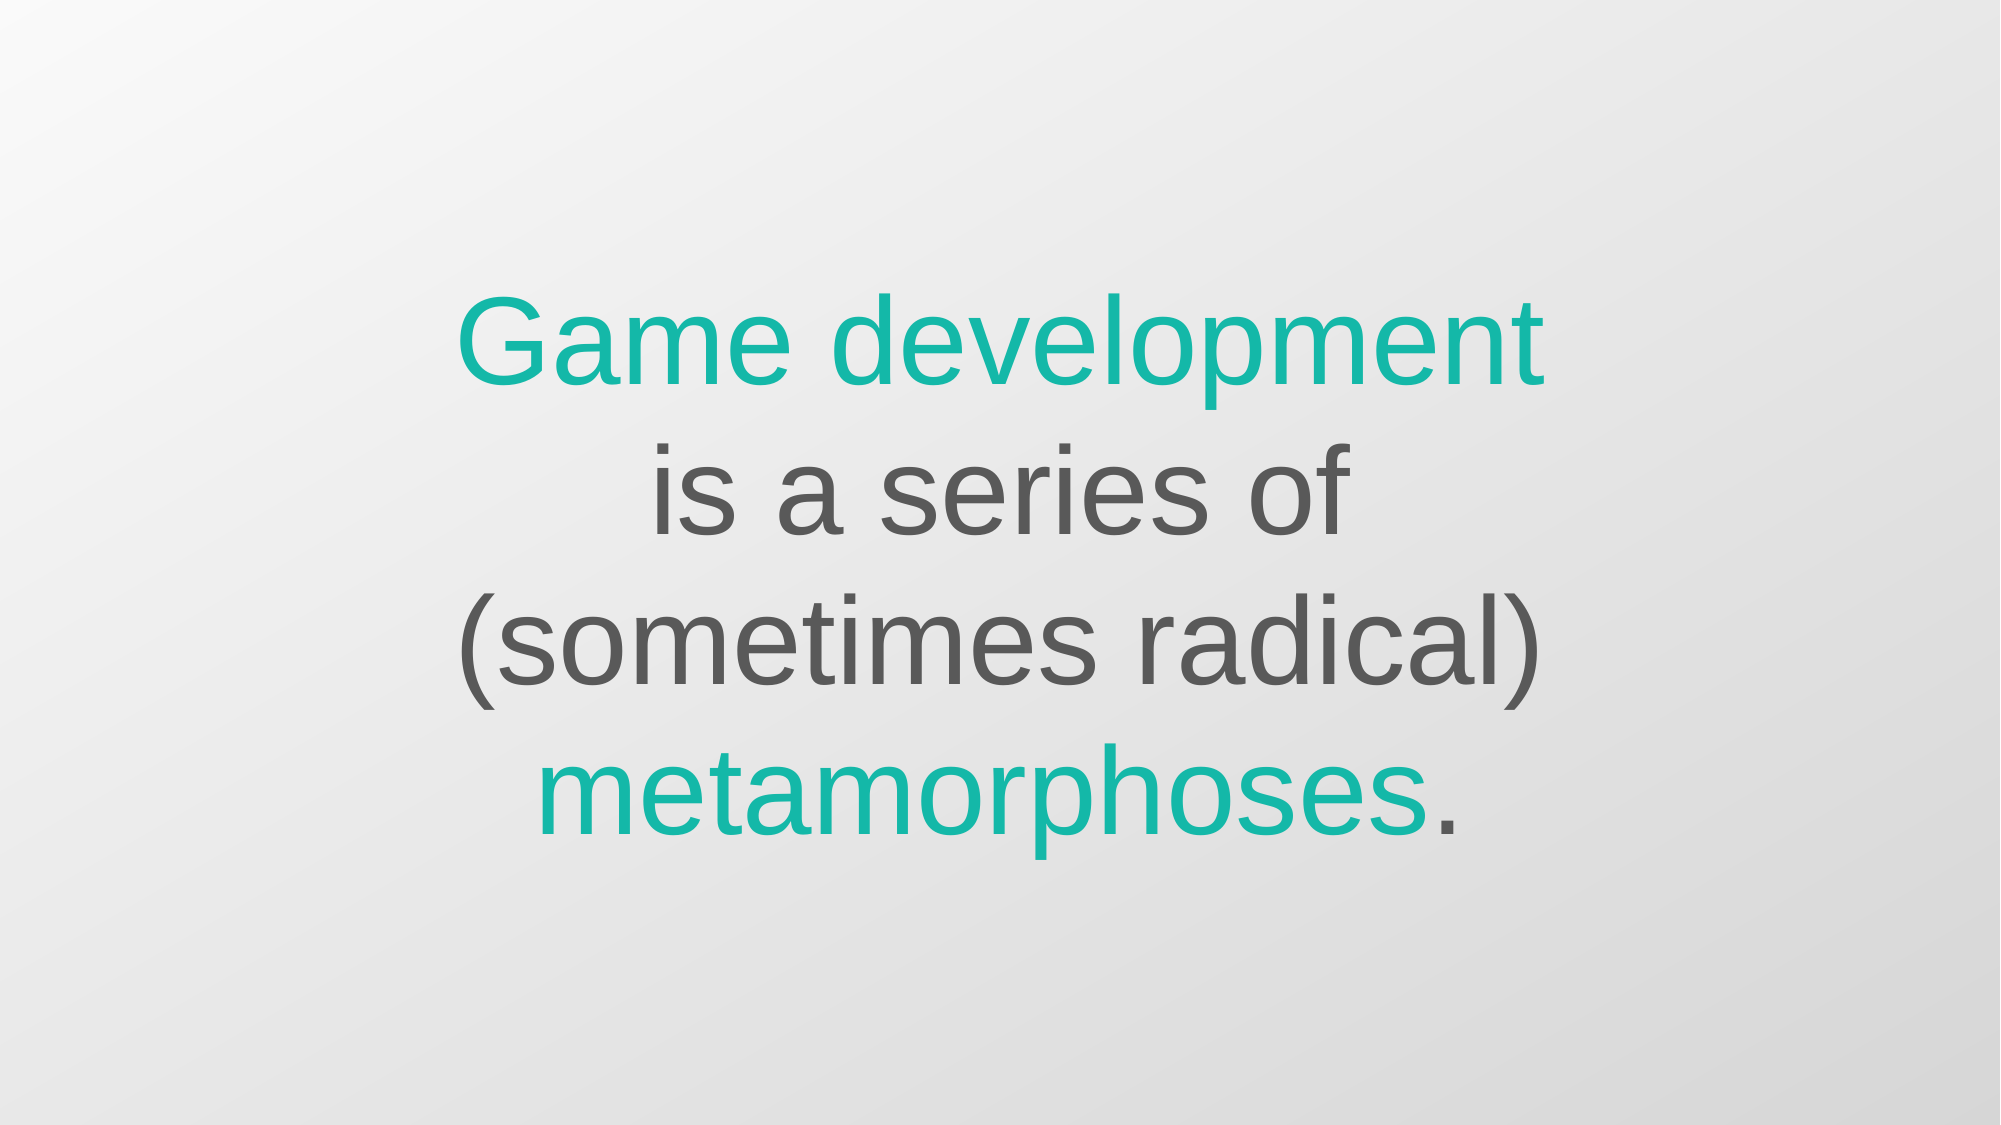

Game development
is a series of
(sometimes radical) metamorphoses.